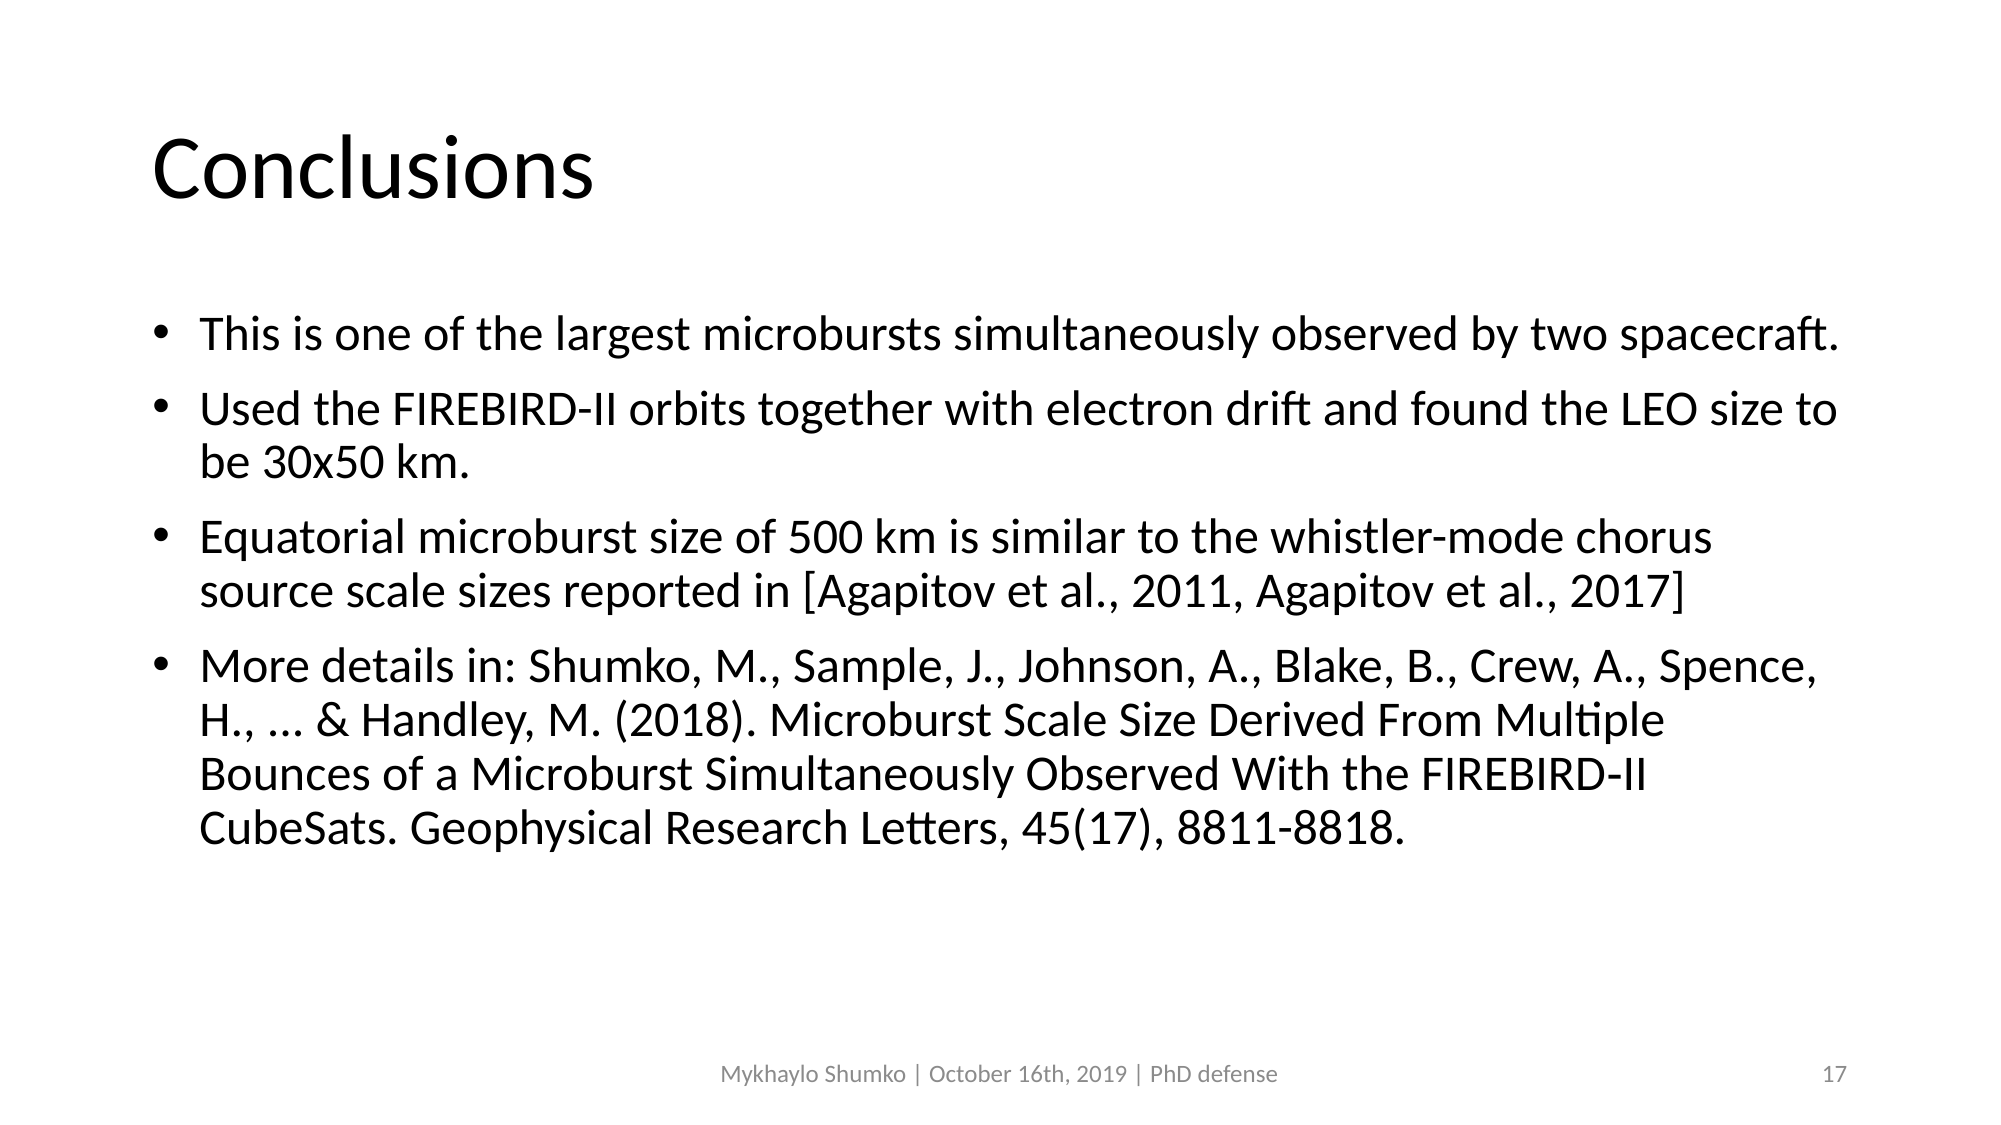

# Conclusions
This is one of the largest microbursts simultaneously observed by two spacecraft.
Used the FIREBIRD-II orbits together with electron drift and found the LEO size to be 30x50 km.
Equatorial microburst size of 500 km is similar to the whistler-mode chorus source scale sizes reported in [Agapitov et al., 2011, Agapitov et al., 2017]
More details in: Shumko, M., Sample, J., Johnson, A., Blake, B., Crew, A., Spence, H., ... & Handley, M. (2018). Microburst Scale Size Derived From Multiple Bounces of a Microburst Simultaneously Observed With the FIREBIRD‐II CubeSats. Geophysical Research Letters, 45(17), 8811-8818.
Mykhaylo Shumko | October 16th, 2019 | PhD defense
17